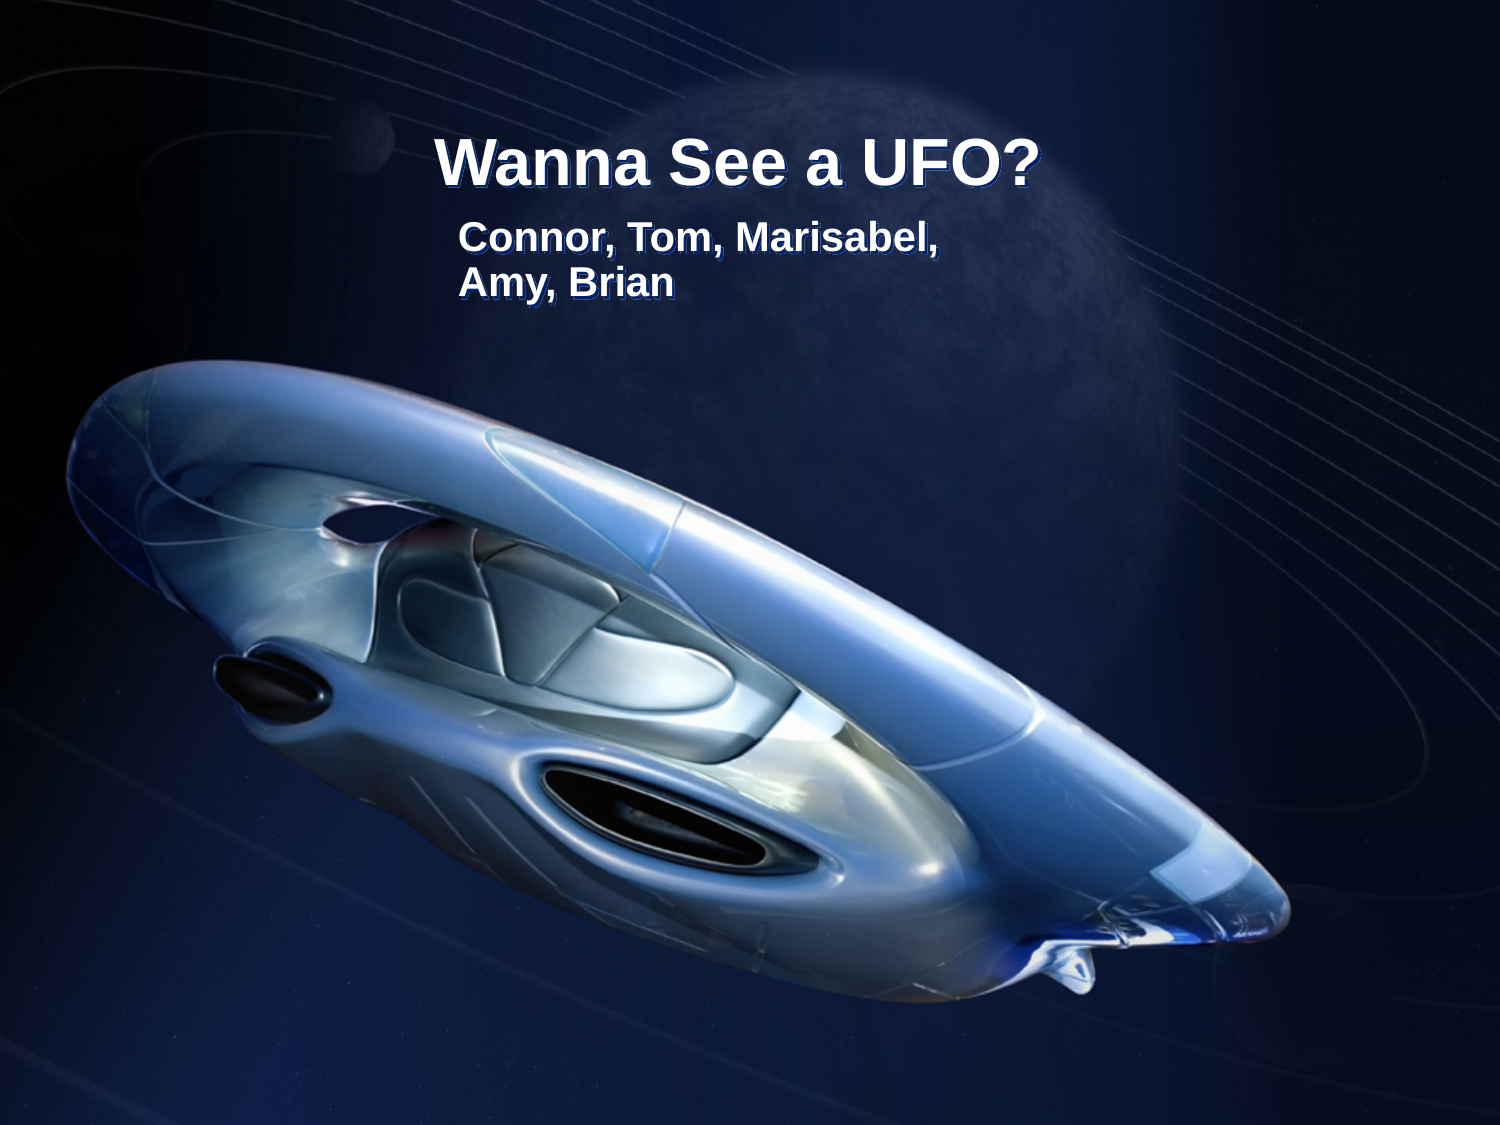

# Wanna See a UFO?
Connor, Tom, Marisabel, Amy, Brian